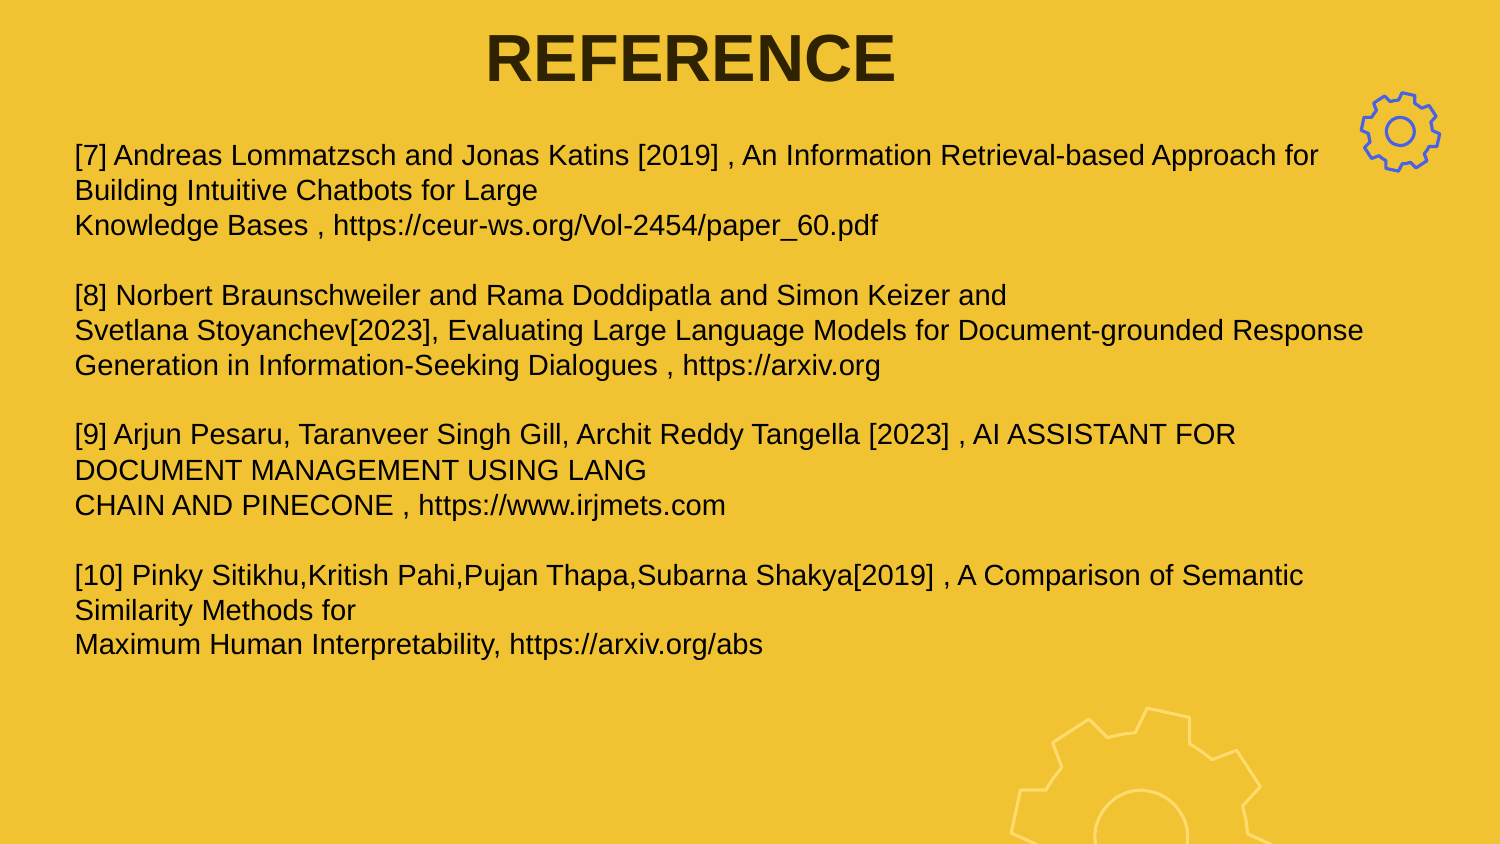

REFERENCE

[7] Andreas Lommatzsch and Jonas Katins [2019] , An Information Retrieval-based Approach for
Building Intuitive Chatbots for Large
Knowledge Bases , https://ceur-ws.org/Vol-2454/paper_60.pdf

[8] Norbert Braunschweiler and Rama Doddipatla and Simon Keizer and
Svetlana Stoyanchev[2023], Evaluating Large Language Models for Document-grounded Response
Generation in Information-Seeking Dialogues , https://arxiv.org

[9] Arjun Pesaru, Taranveer Singh Gill, Archit Reddy Tangella [2023] , AI ASSISTANT FOR DOCUMENT MANAGEMENT USING LANG
CHAIN AND PINECONE , https://www.irjmets.com

[10] Pinky Sitikhu,Kritish Pahi,Pujan Thapa,Subarna Shakya[2019] , A Comparison of Semantic Similarity Methods for
Maximum Human Interpretability, https://arxiv.org/abs